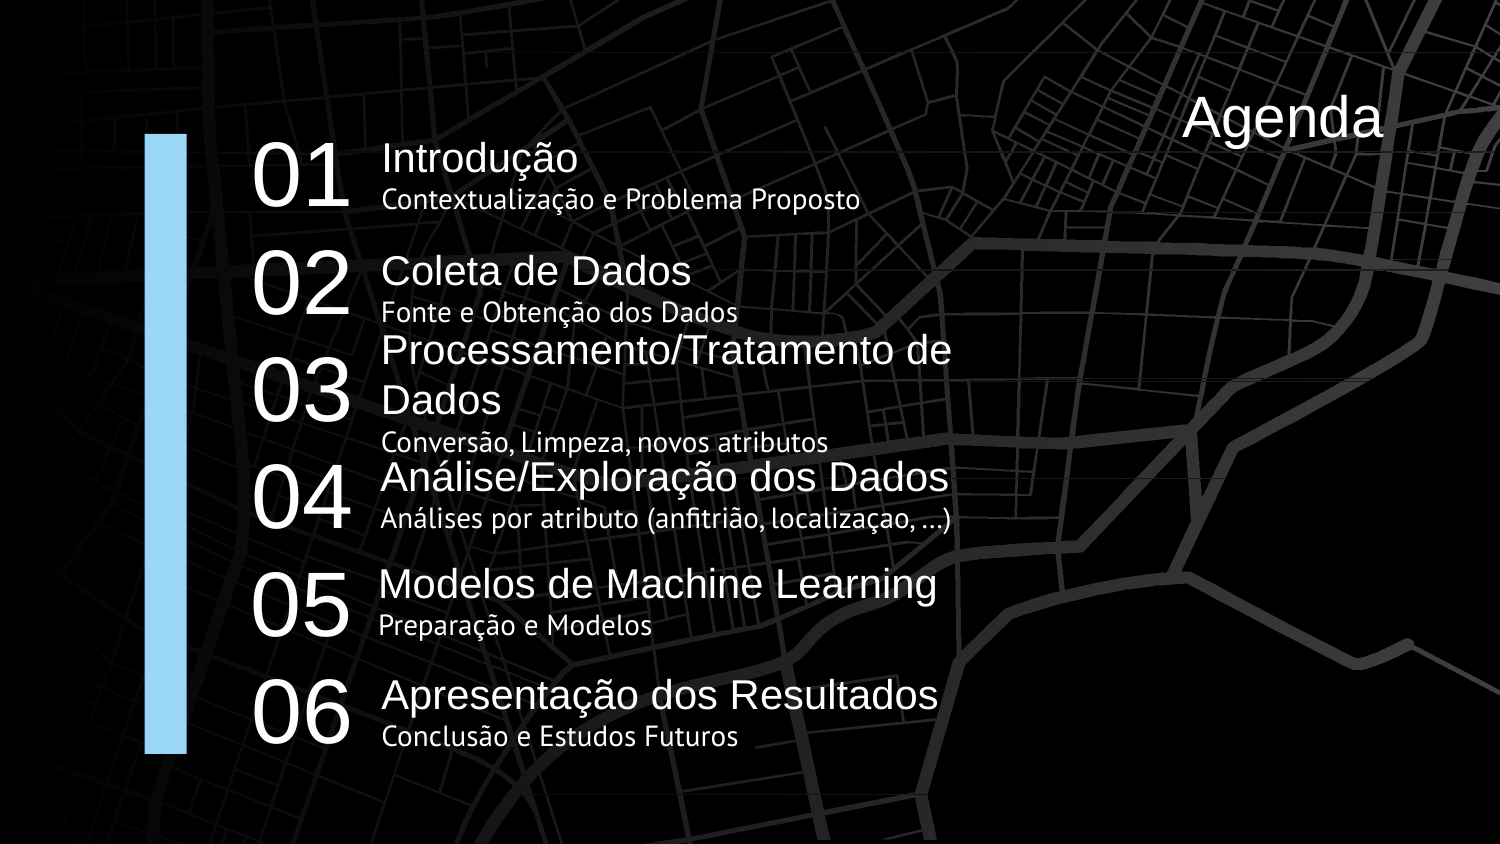

Agenda
01
# Introdução Contextualização e Problema Proposto
02
Coleta de Dados
Fonte e Obtenção dos Dados
03
Processamento/Tratamento de Dados
Conversão, Limpeza, novos atributos

04
Análise/Exploração dos Dados
Análises por atributo (anfitrião, localizaçao, …)
05
Modelos de Machine Learning
Preparação e Modelos
06
Apresentação dos Resultados
Conclusão e Estudos Futuros